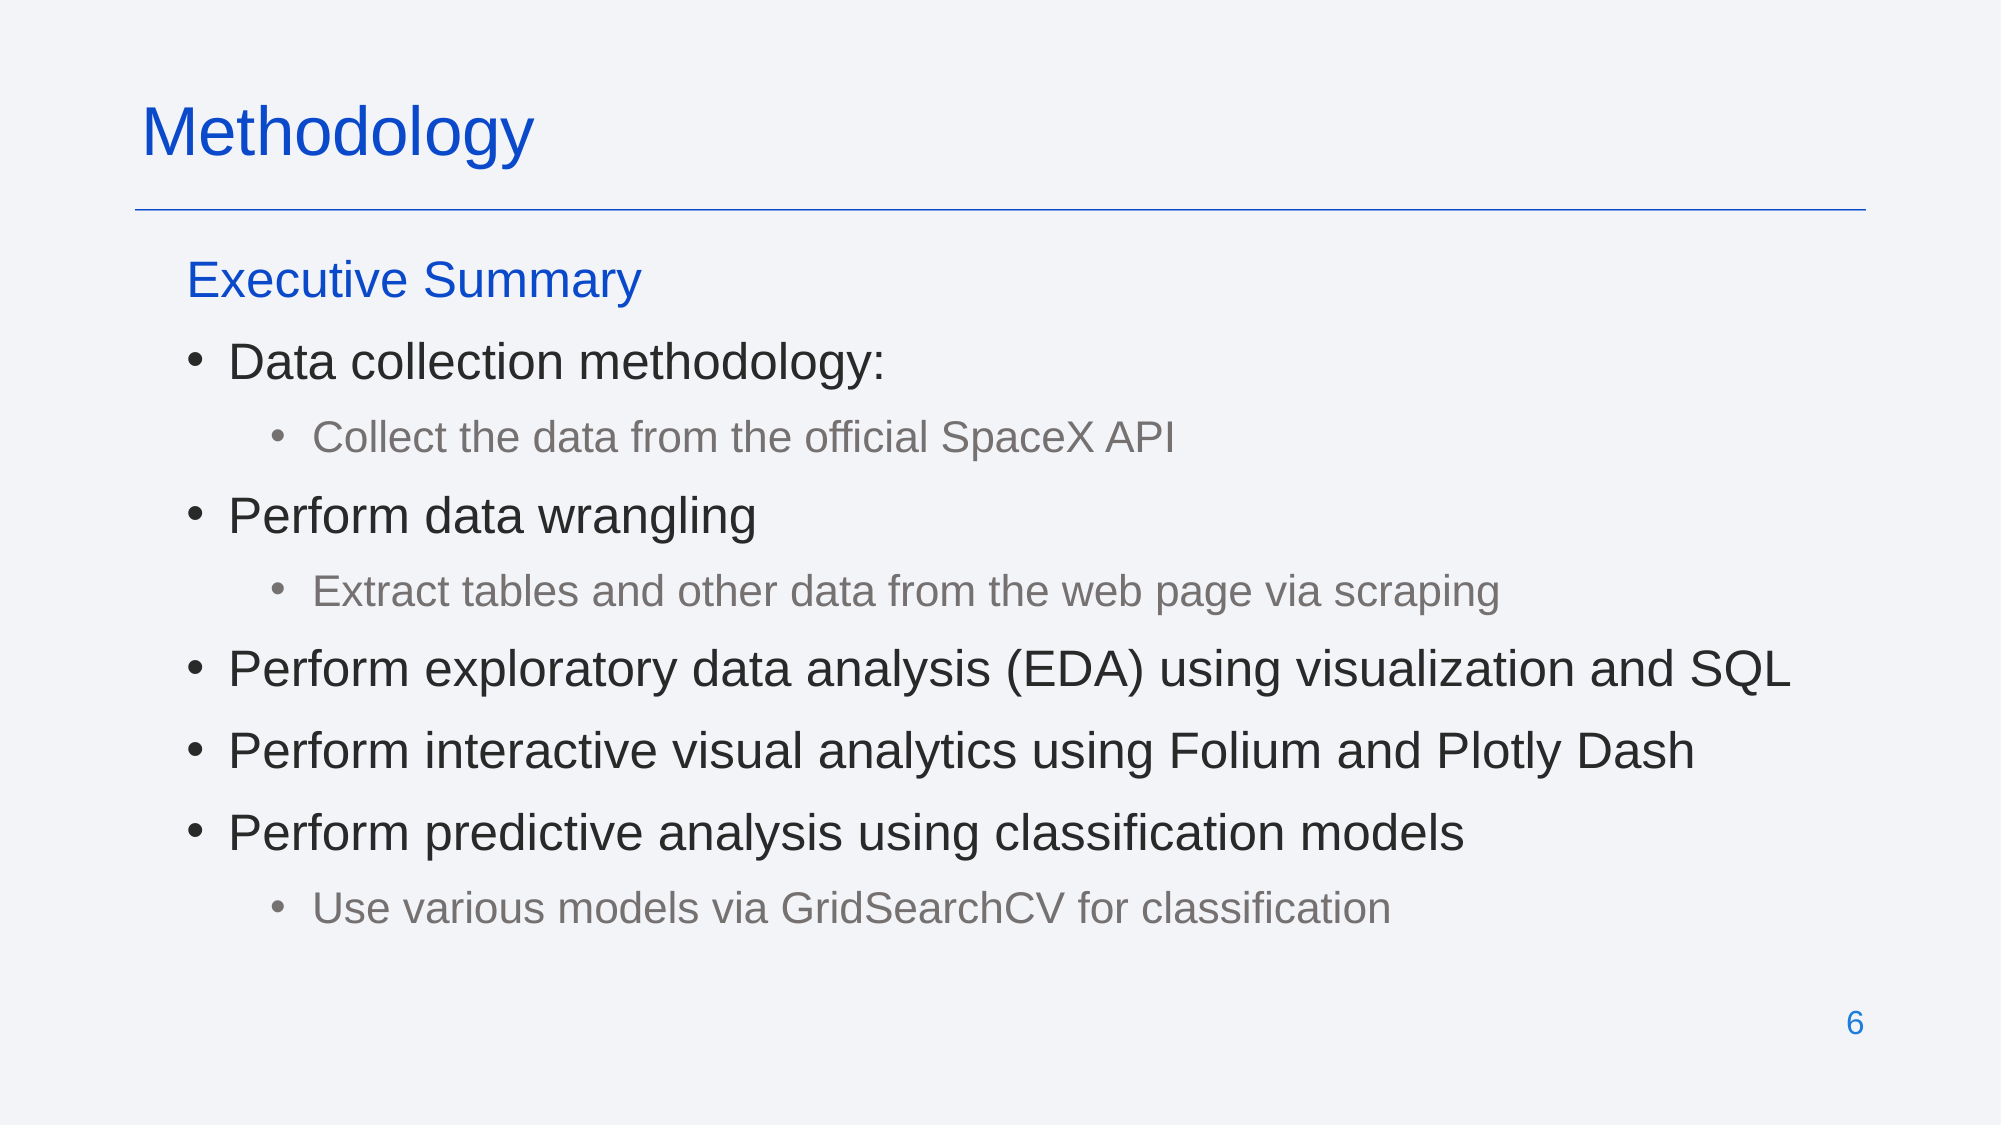

Methodology
Executive Summary
Data collection methodology:
Collect the data from the official SpaceX API
Perform data wrangling
Extract tables and other data from the web page via scraping
Perform exploratory data analysis (EDA) using visualization and SQL
Perform interactive visual analytics using Folium and Plotly Dash
Perform predictive analysis using classification models
Use various models via GridSearchCV for classification

6